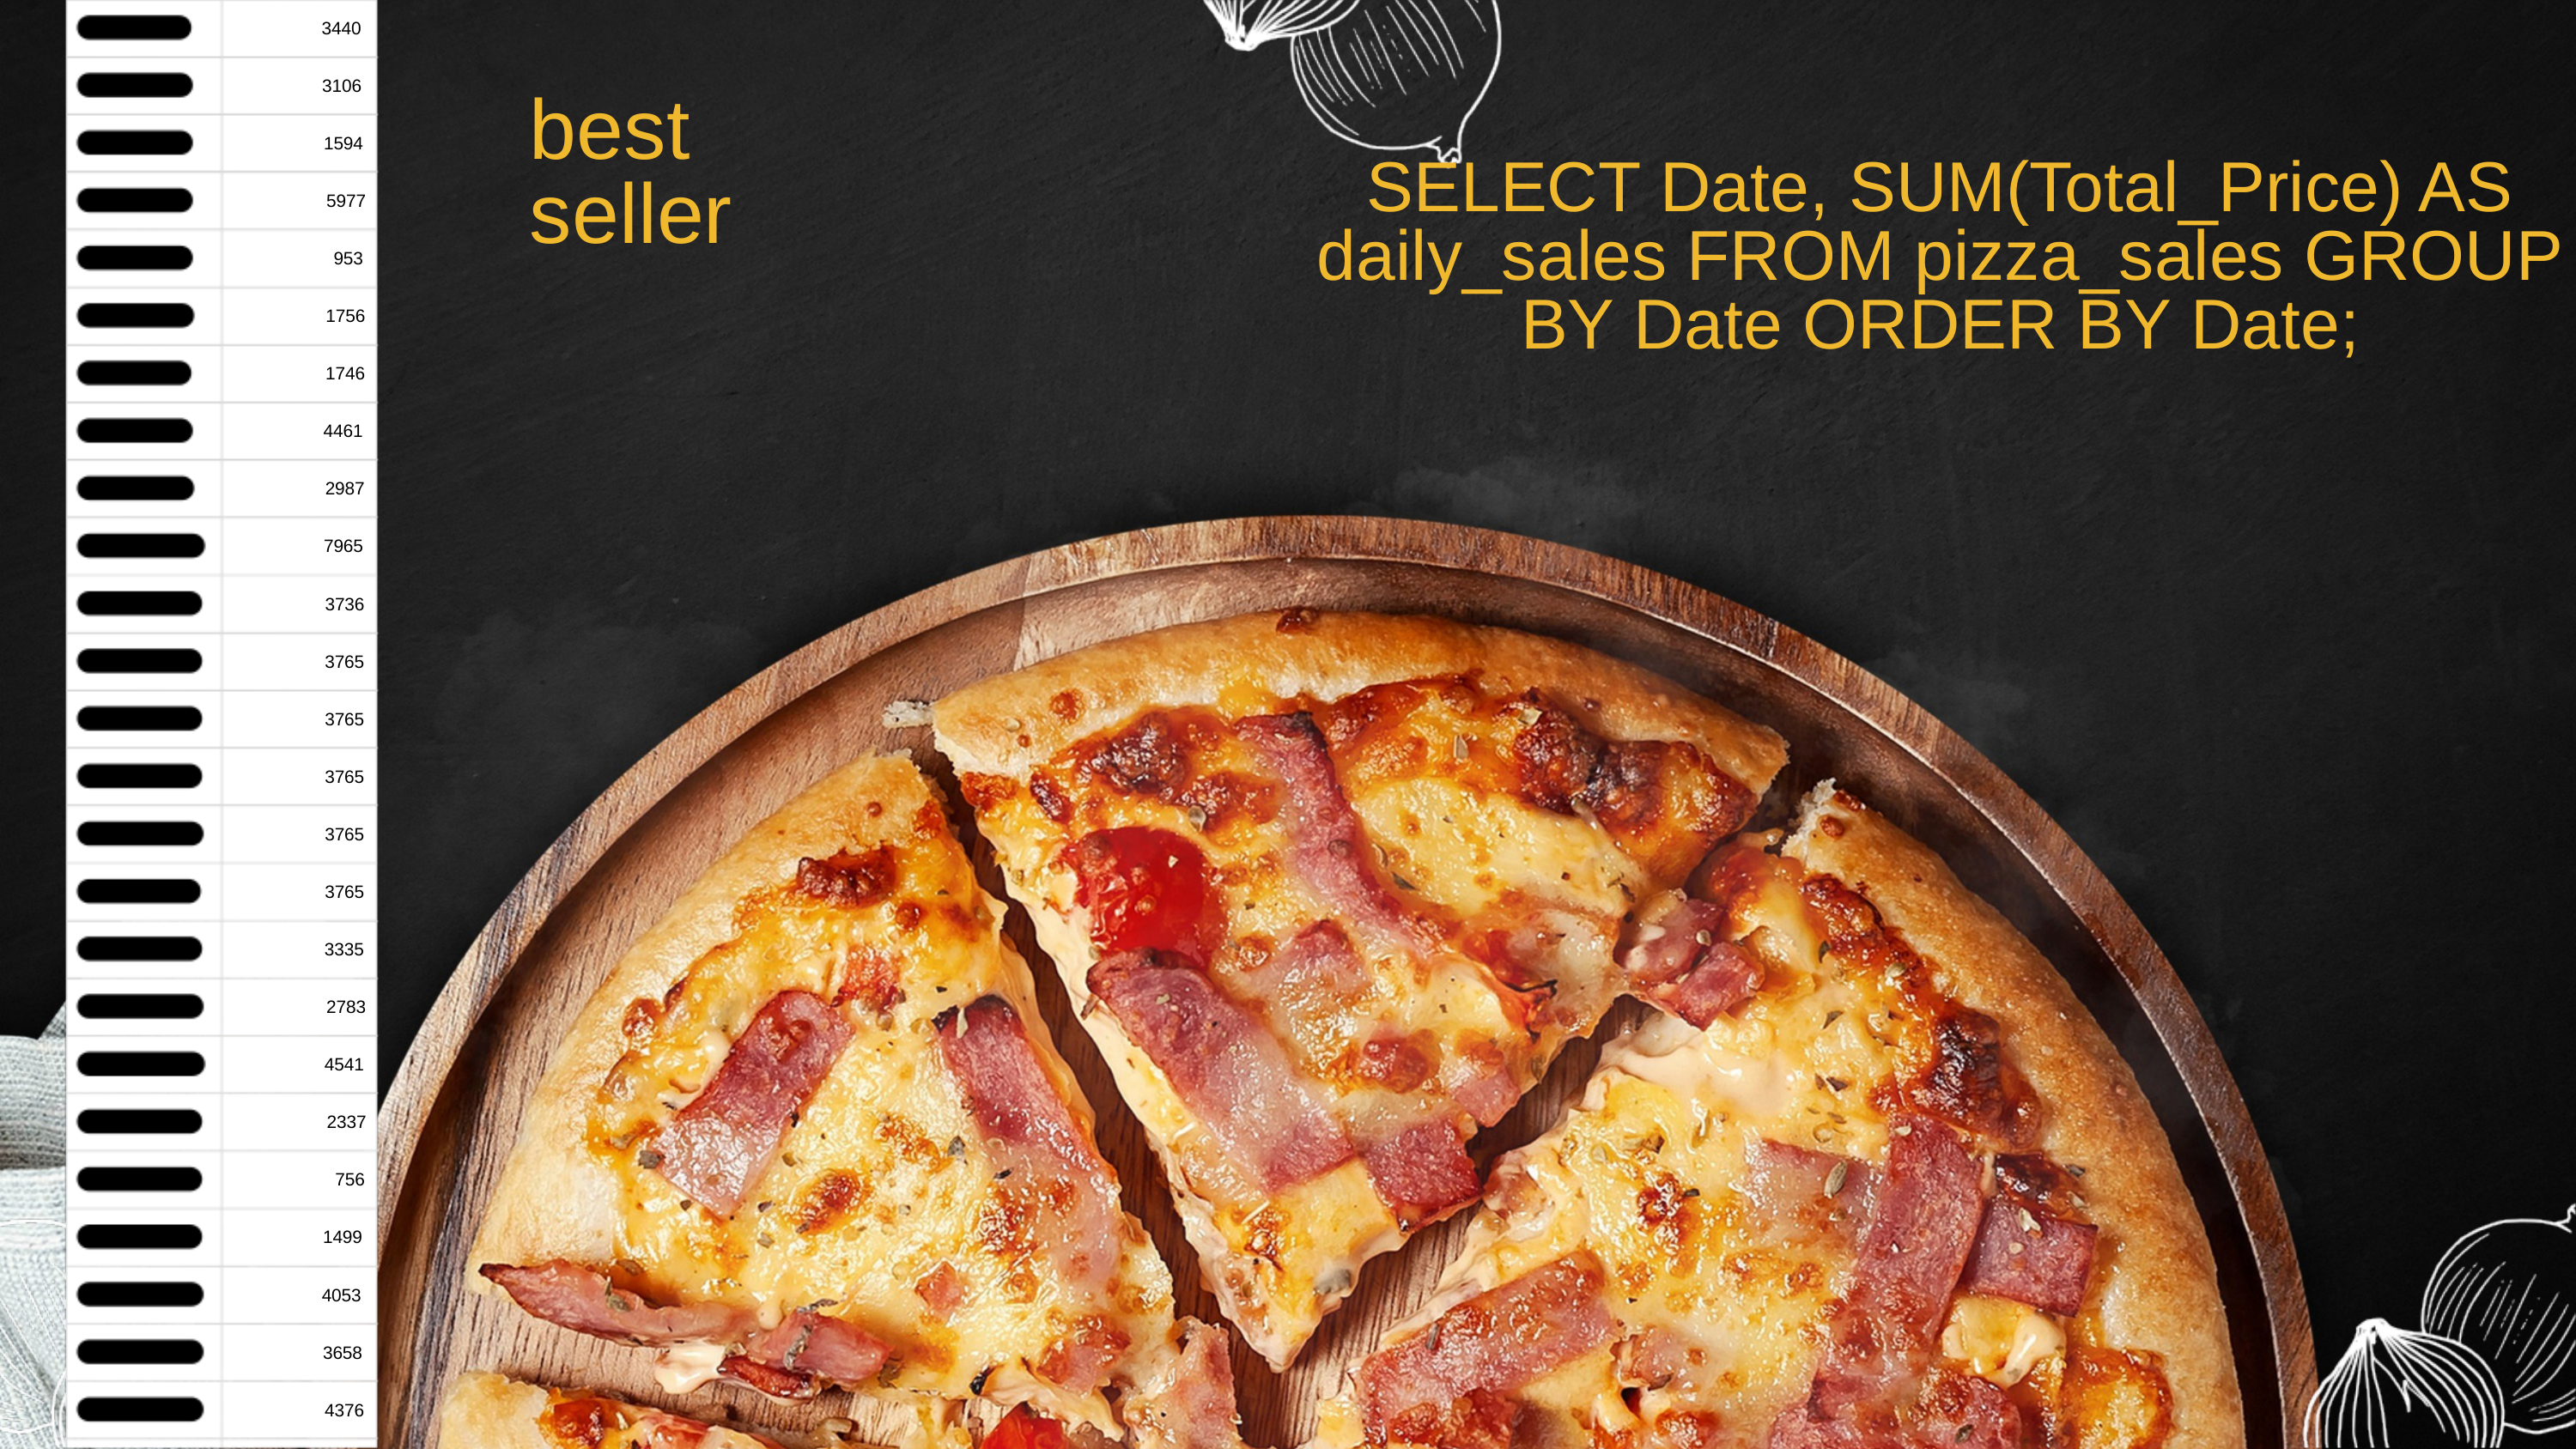

Jan 1, 2025
3440
Jan 2, 2025
3106
best seller
Jan 3, 2025
1594
SELECT Date, SUM(Total_Price) AS daily_sales FROM pizza_sales GROUP BY Date ORDER BY Date;
Jan 4, 2025
5977
Jan 5, 2025
953
Jan 6, 2025
1756
Jan 7, 2025
1746
Jan 8, 2025
4461
Jan 9, 2025
2987
Jan 10, 2025
7965
Jan 11, 2025
3736
Jan 13, 2025
3765
Jan 14, 2025
3765
Jan 15, 2025
3765
Jan 16, 2025
3765
Jan 17, 2025
3765
Jan 18, 2025
3335
Jan 19, 2025
2783
Jan 20, 2025
4541
Jan 21, 2025
2337
Jan 22, 2025
756

Jan 23, 2025
1499
Jan 24, 2025
4053
Jan 25, 2025
3658
Jan 26, 2025
4376